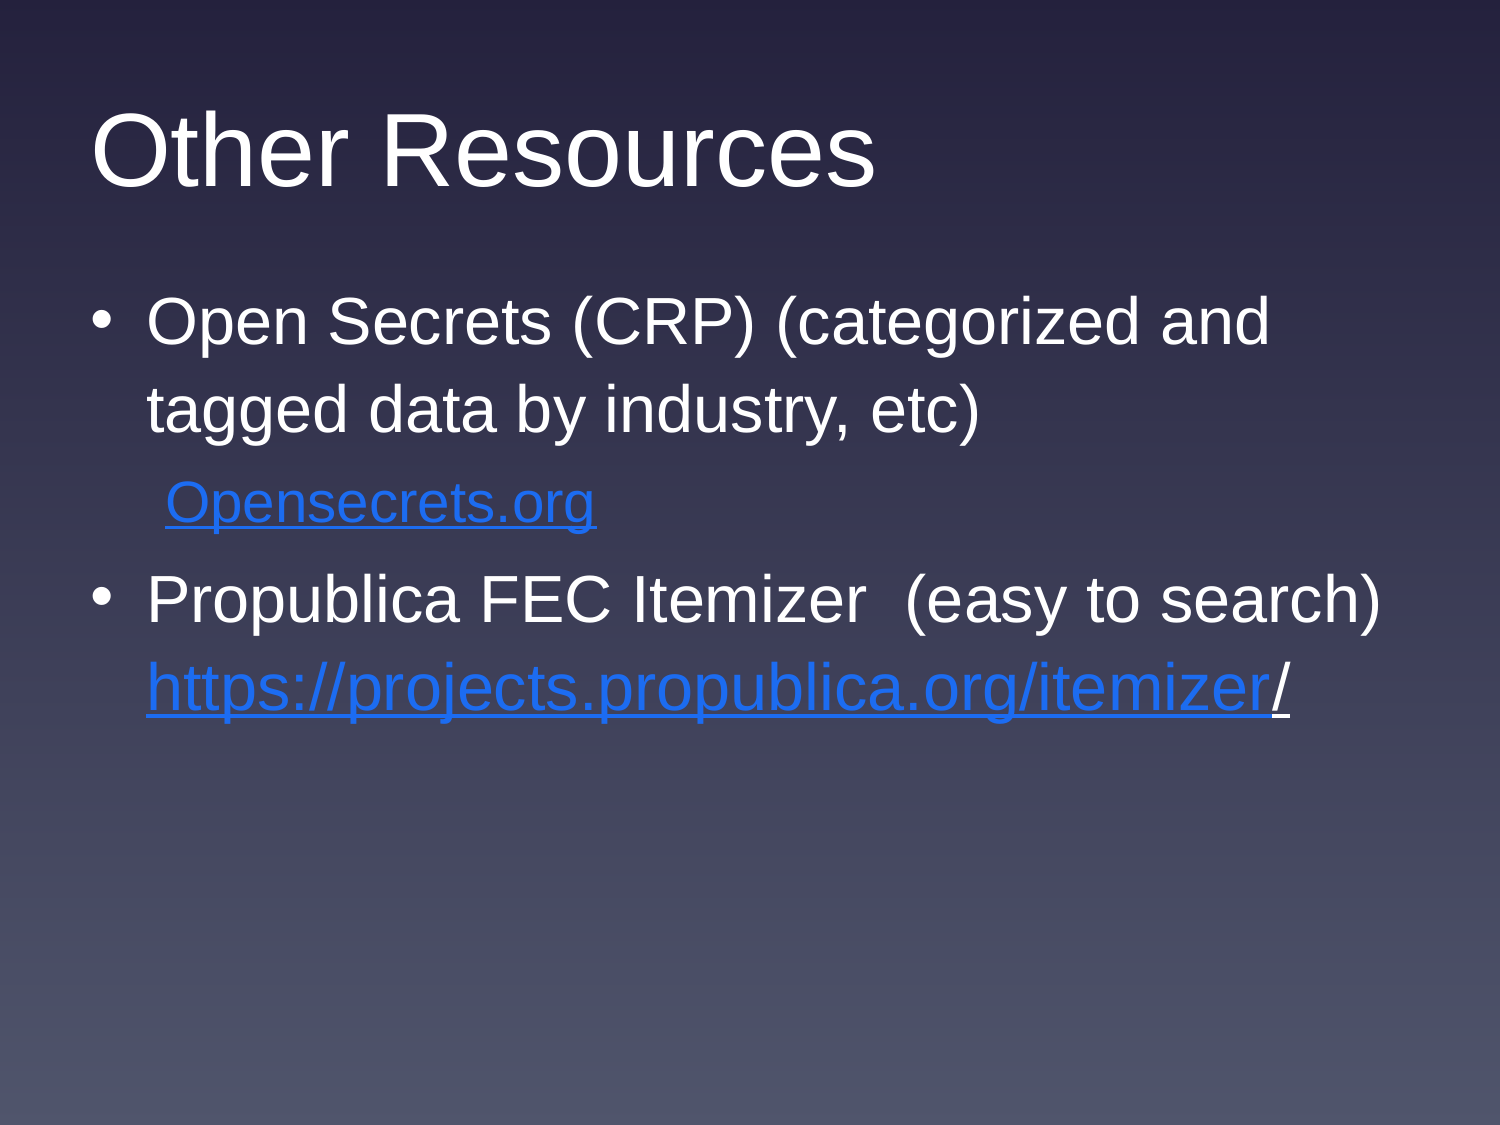

# Other Resources
Open Secrets (CRP) (categorized and tagged data by industry, etc)
Opensecrets.org
Propublica FEC Itemizer  (easy to search)https://projects.propublica.org/itemizer/